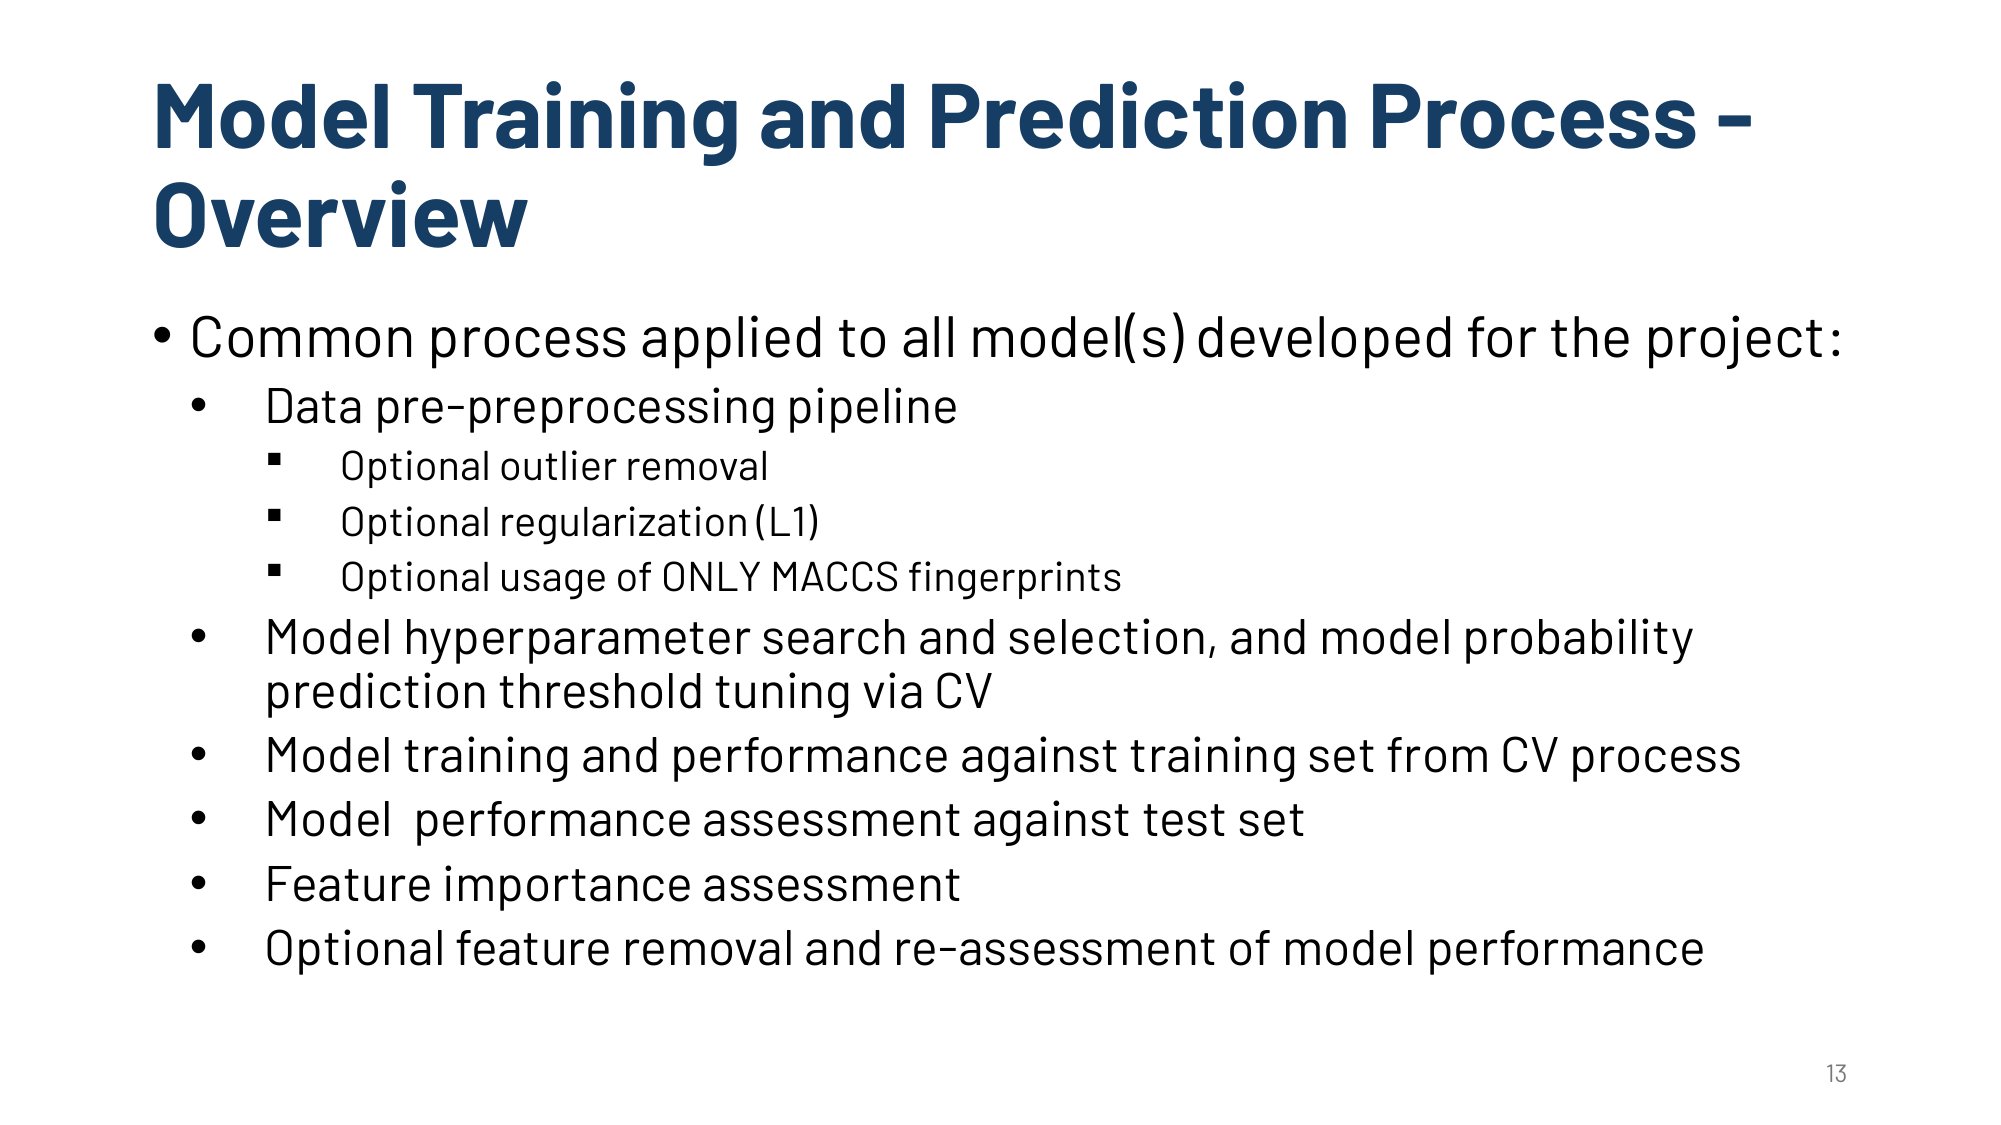

# Model Training and Prediction Process - Overview
Common process applied to all model(s) developed for the project:
Data pre-preprocessing pipeline
Optional outlier removal
Optional regularization (L1)
Optional usage of ONLY MACCS fingerprints
Model hyperparameter search and selection, and model probability prediction threshold tuning via CV
Model training and performance against training set from CV process
Model  performance assessment against test set
Feature importance assessment
Optional feature removal and re-assessment of model performance

13